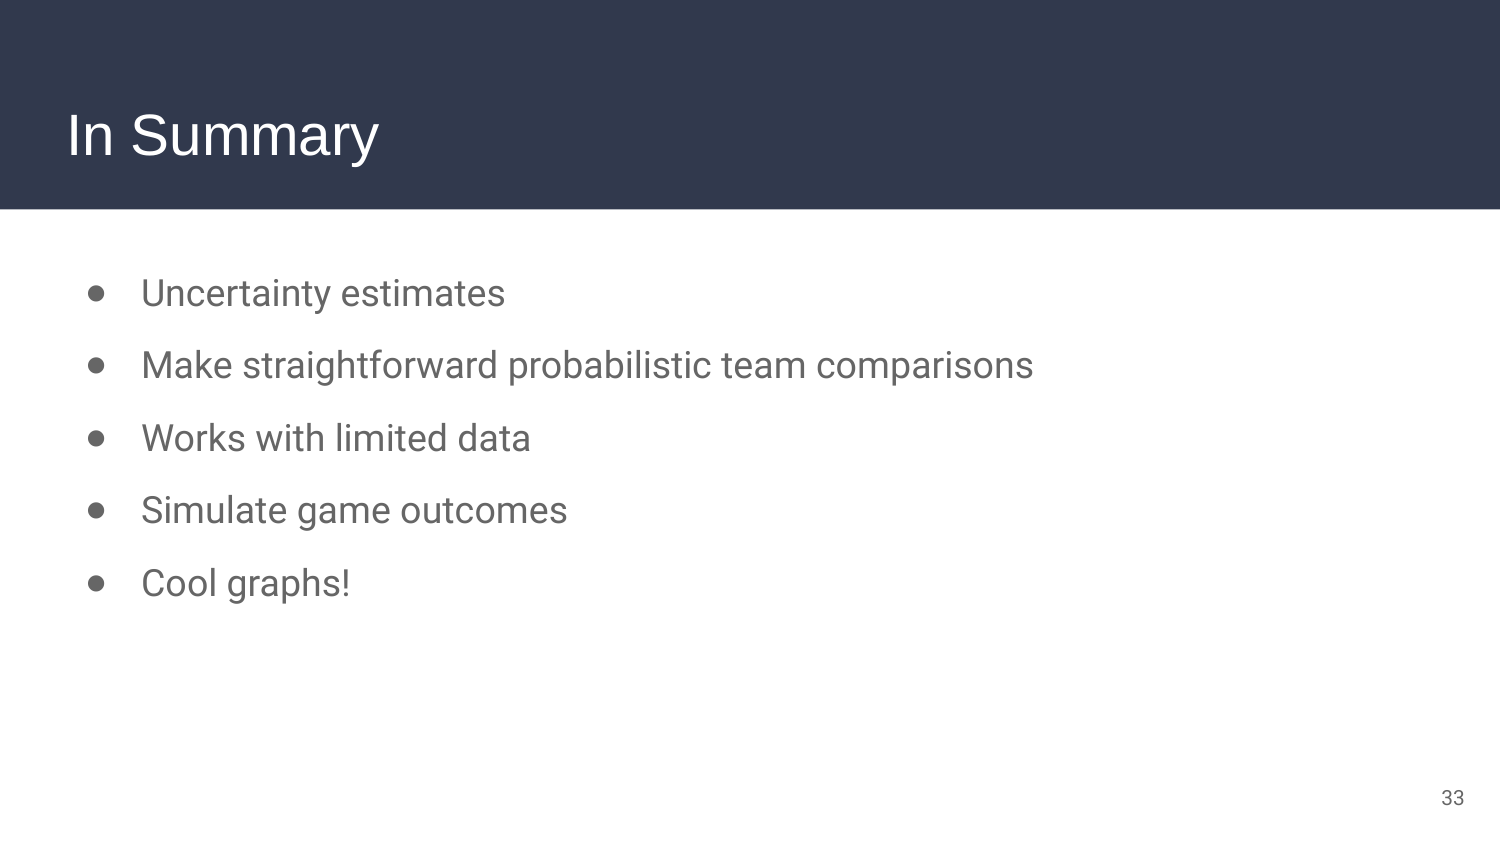

# In Summary
Uncertainty estimates
Make straightforward probabilistic team comparisons
Works with limited data
Simulate game outcomes
Cool graphs!
33